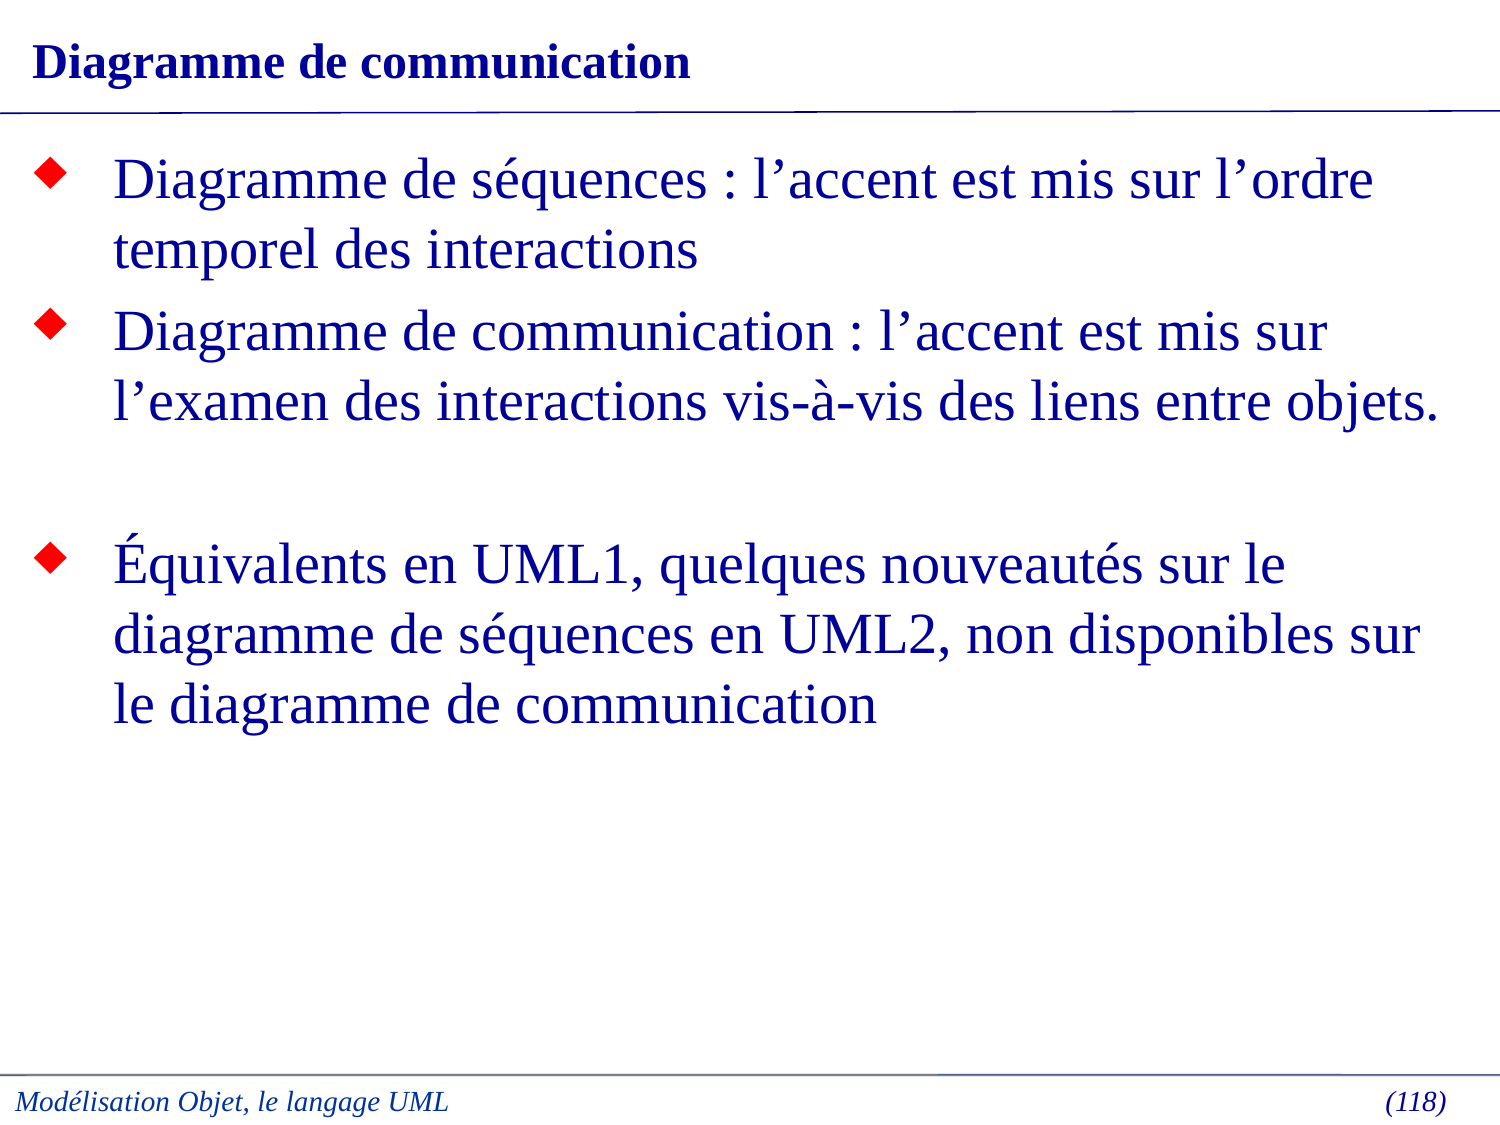

# Diagramme de communication
Diagramme de séquences : l’accent est mis sur l’ordre temporel des interactions
Diagramme de communication : l’accent est mis sur l’examen des interactions vis-à-vis des liens entre objets.

Équivalents en UML1, quelques nouveautés sur le diagramme de séquences en UML2, non disponibles sur le diagramme de communication
Modélisation Objet, le langage UML
 (118)